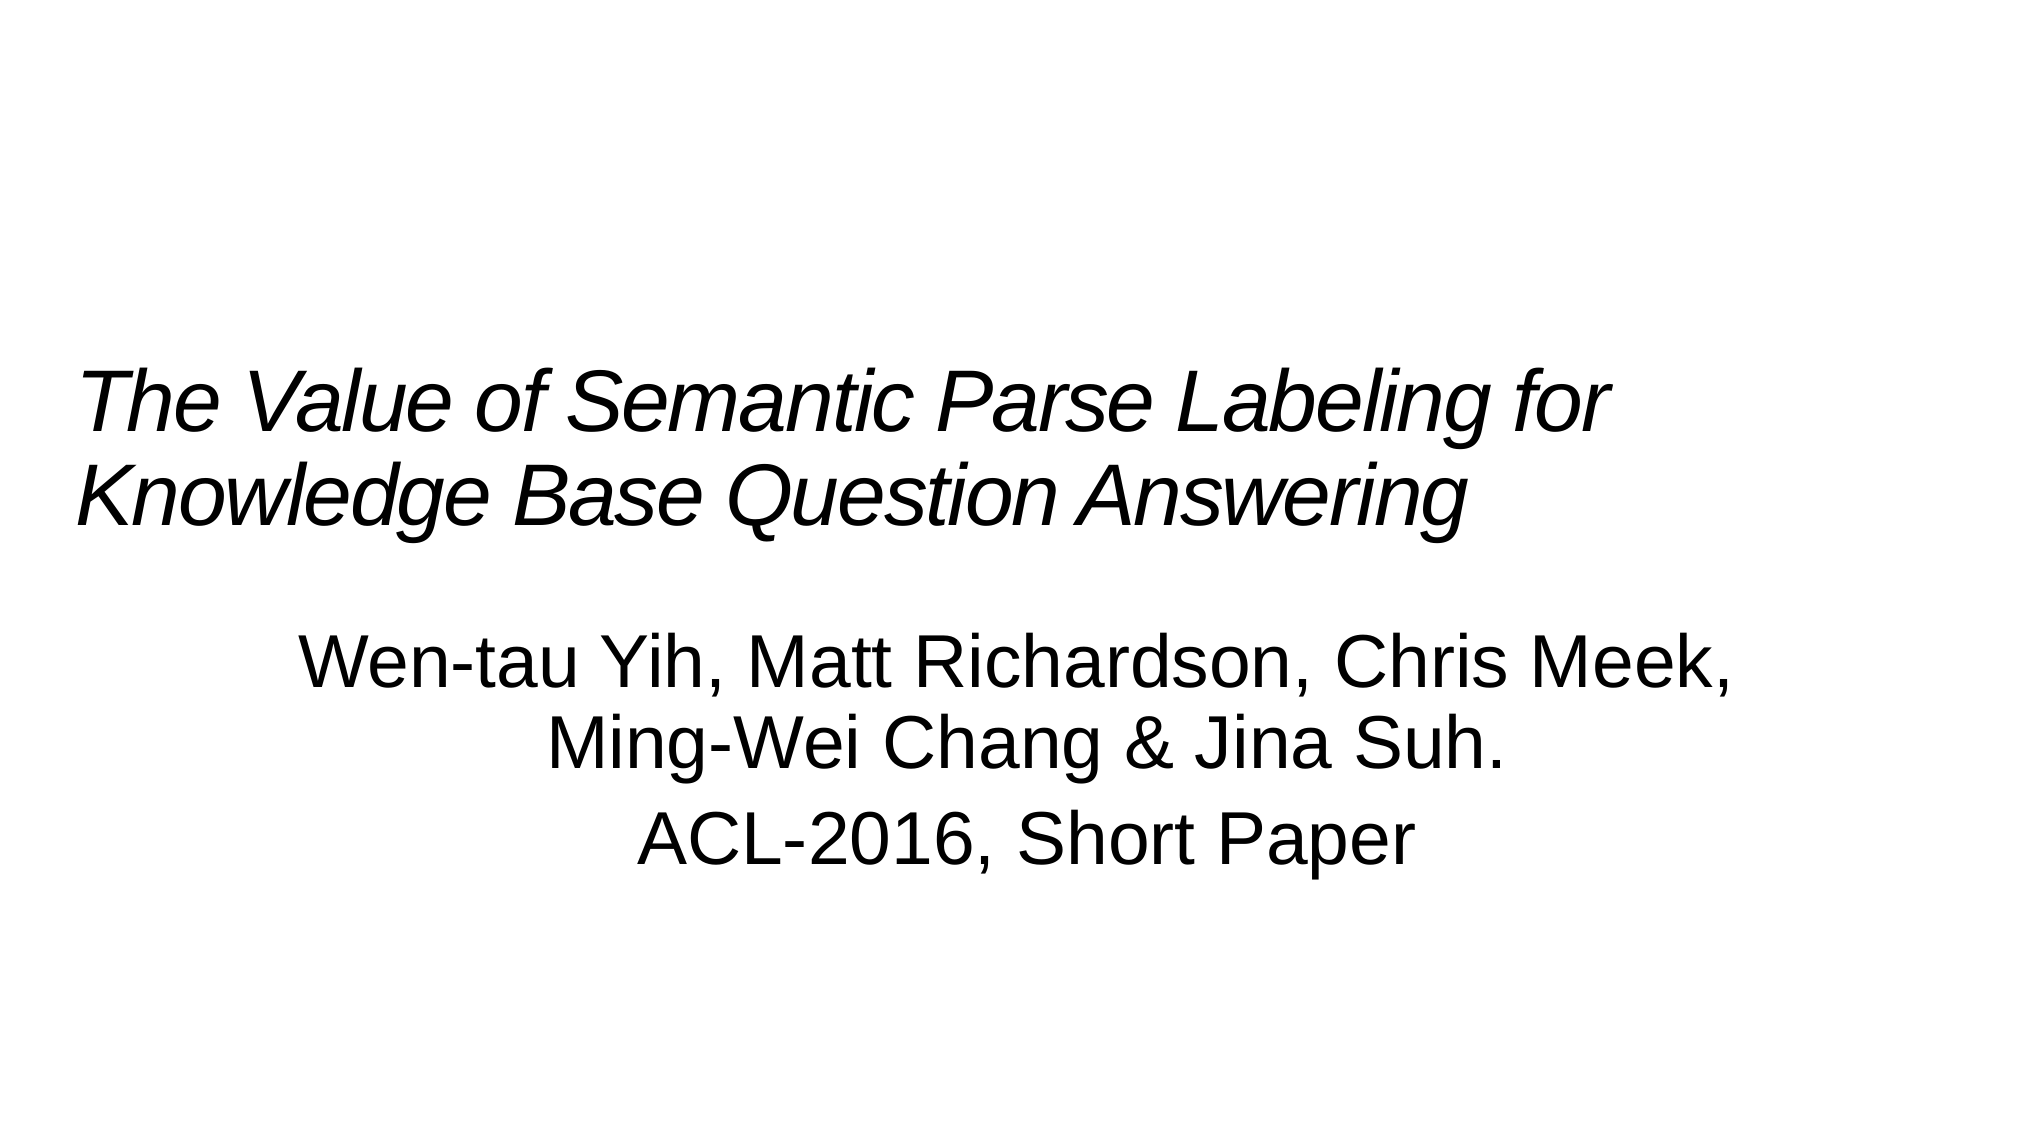

# The Value of Semantic Parse Labeling for Knowledge Base Question Answering
Wen-tau Yih, Matt Richardson, Chris Meek,
Ming-Wei Chang & Jina Suh.
ACL-2016, Short Paper